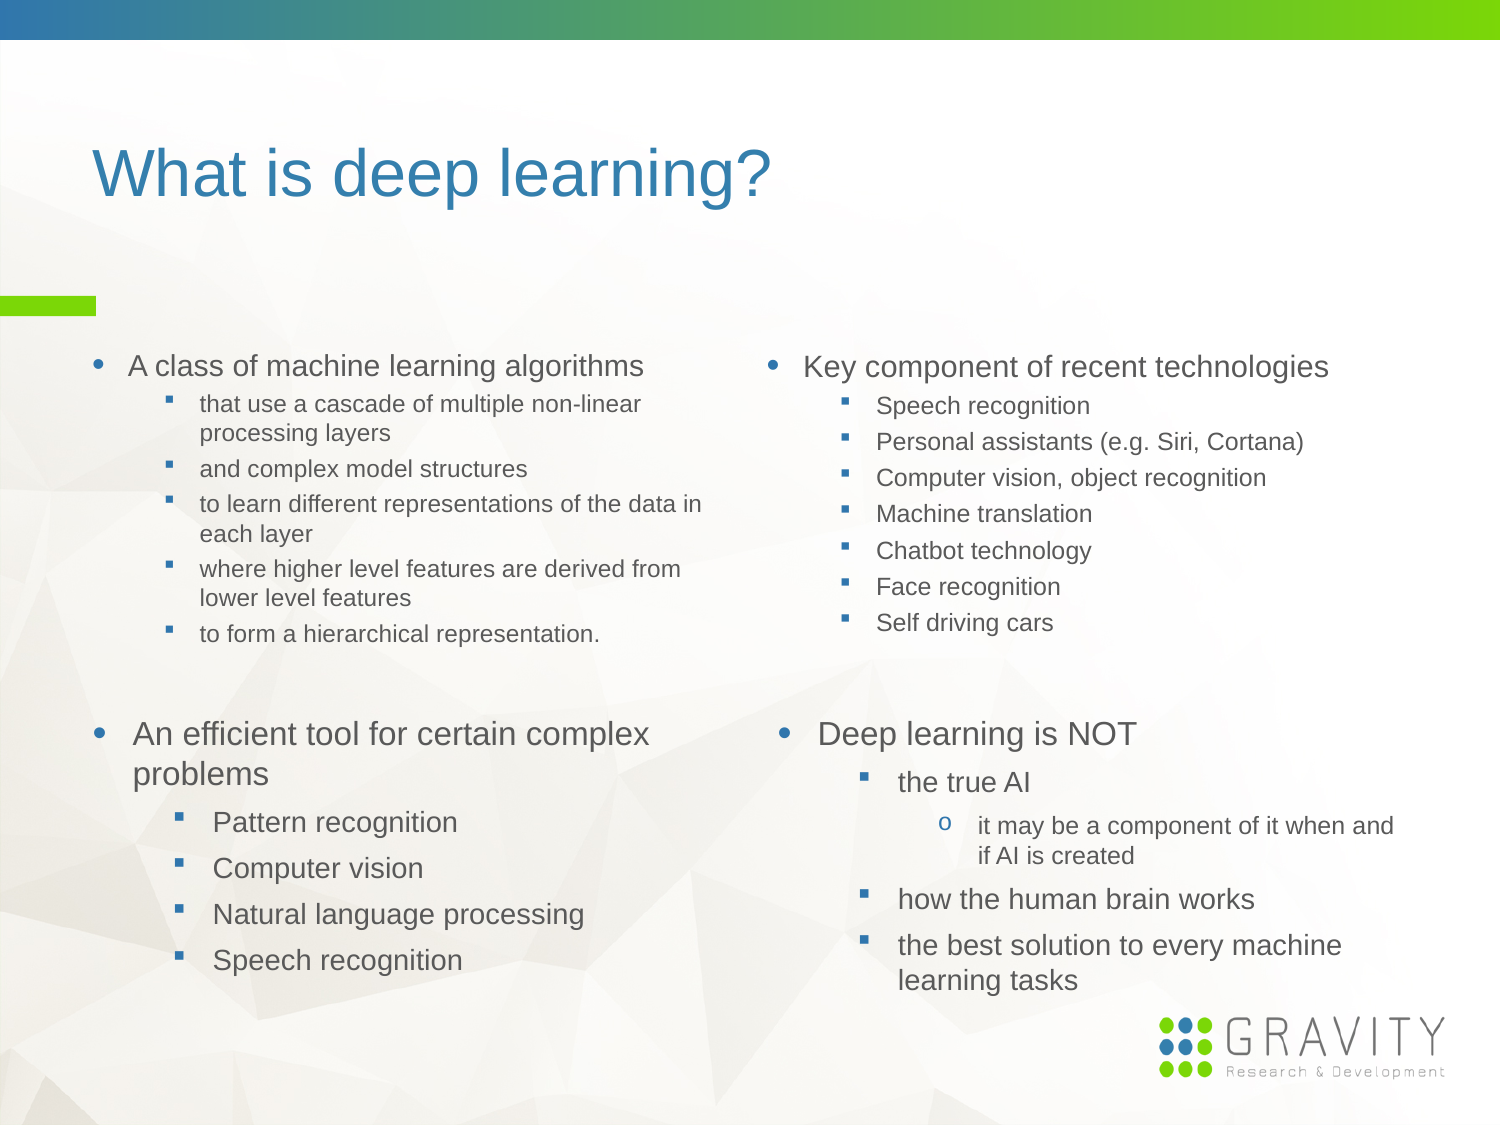

# What is deep learning?
A class of machine learning algorithms
that use a cascade of multiple non-linear processing layers
and complex model structures
to learn different representations of the data in each layer
where higher level features are derived from lower level features
to form a hierarchical representation.
Key component of recent technologies
Speech recognition
Personal assistants (e.g. Siri, Cortana)
Computer vision, object recognition
Machine translation
Chatbot technology
Face recognition
Self driving cars
An efficient tool for certain complex problems
Pattern recognition
Computer vision
Natural language processing
Speech recognition
Deep learning is NOT
the true AI
it may be a component of it when and if AI is created
how the human brain works
the best solution to every machine learning tasks